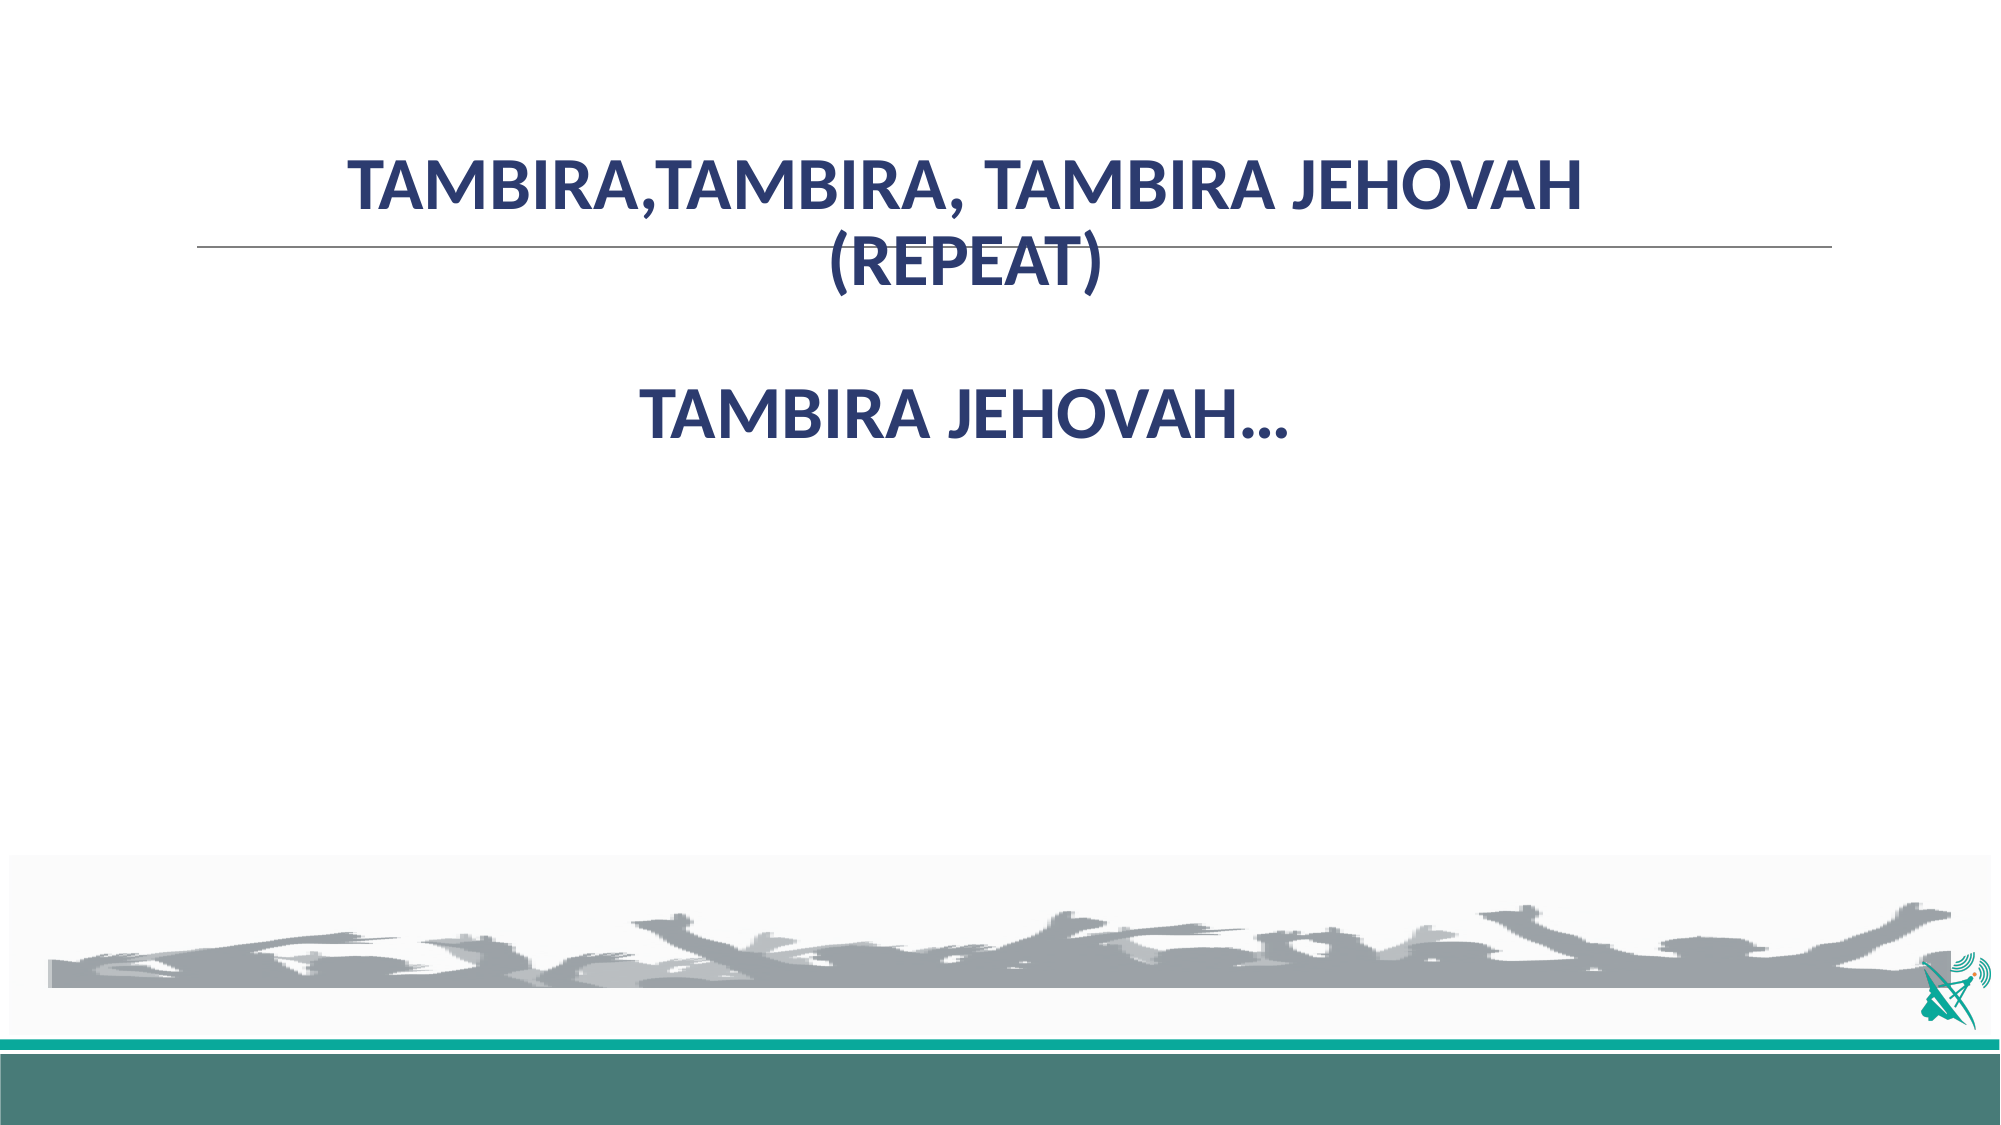

# TAMBIRA,TAMBIRA, TAMBIRA JEHOVAH (REPEAT) TAMBIRA JEHOVAH…